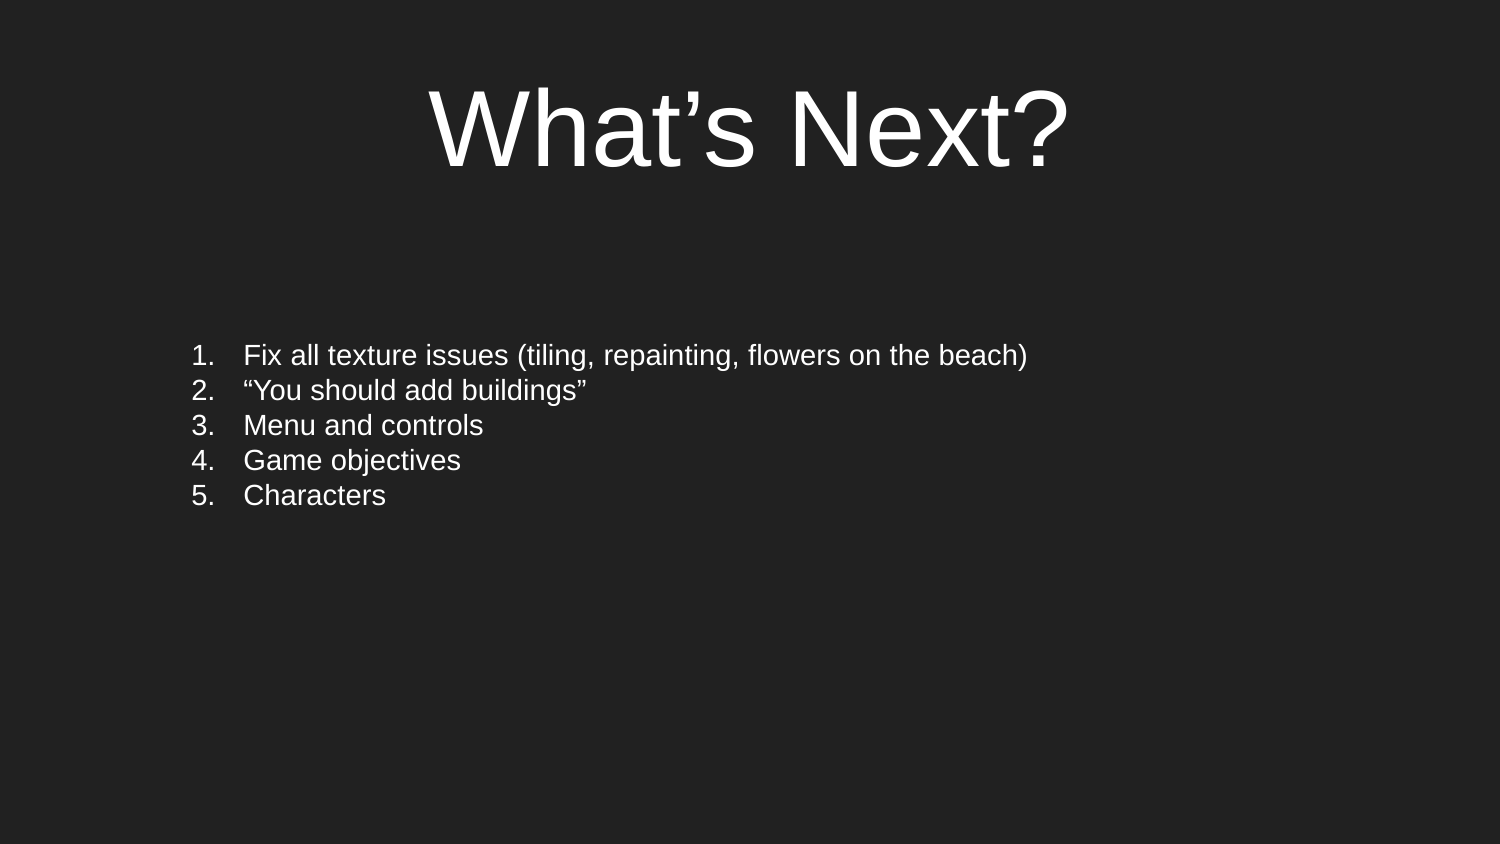

# What’s Next?
Fix all texture issues (tiling, repainting, flowers on the beach)
“You should add buildings”
Menu and controls
Game objectives
Characters